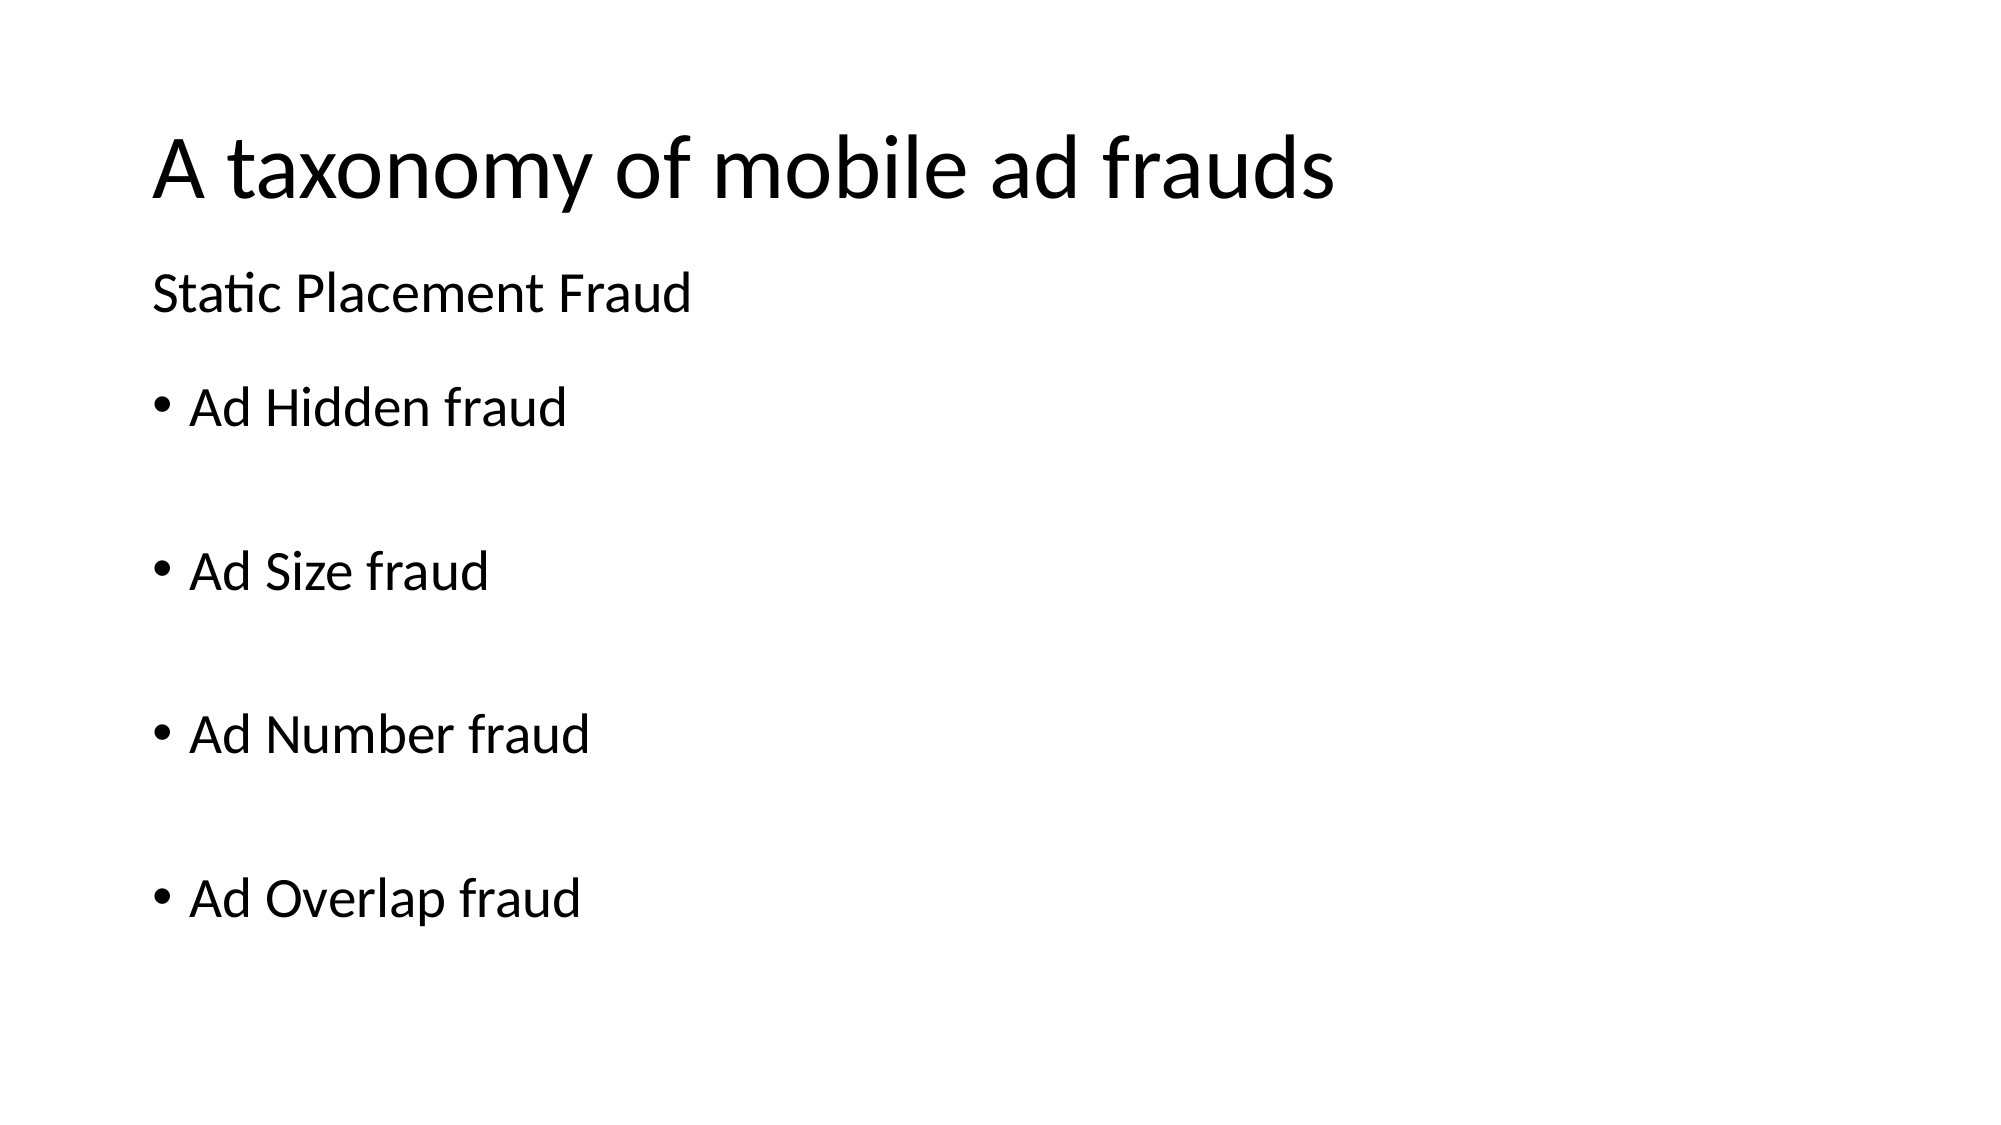

# A taxonomy of mobile ad frauds
Static Placement Fraud
Ad Hidden fraud

Ad Size fraud

Ad Number fraud

Ad Overlap fraud